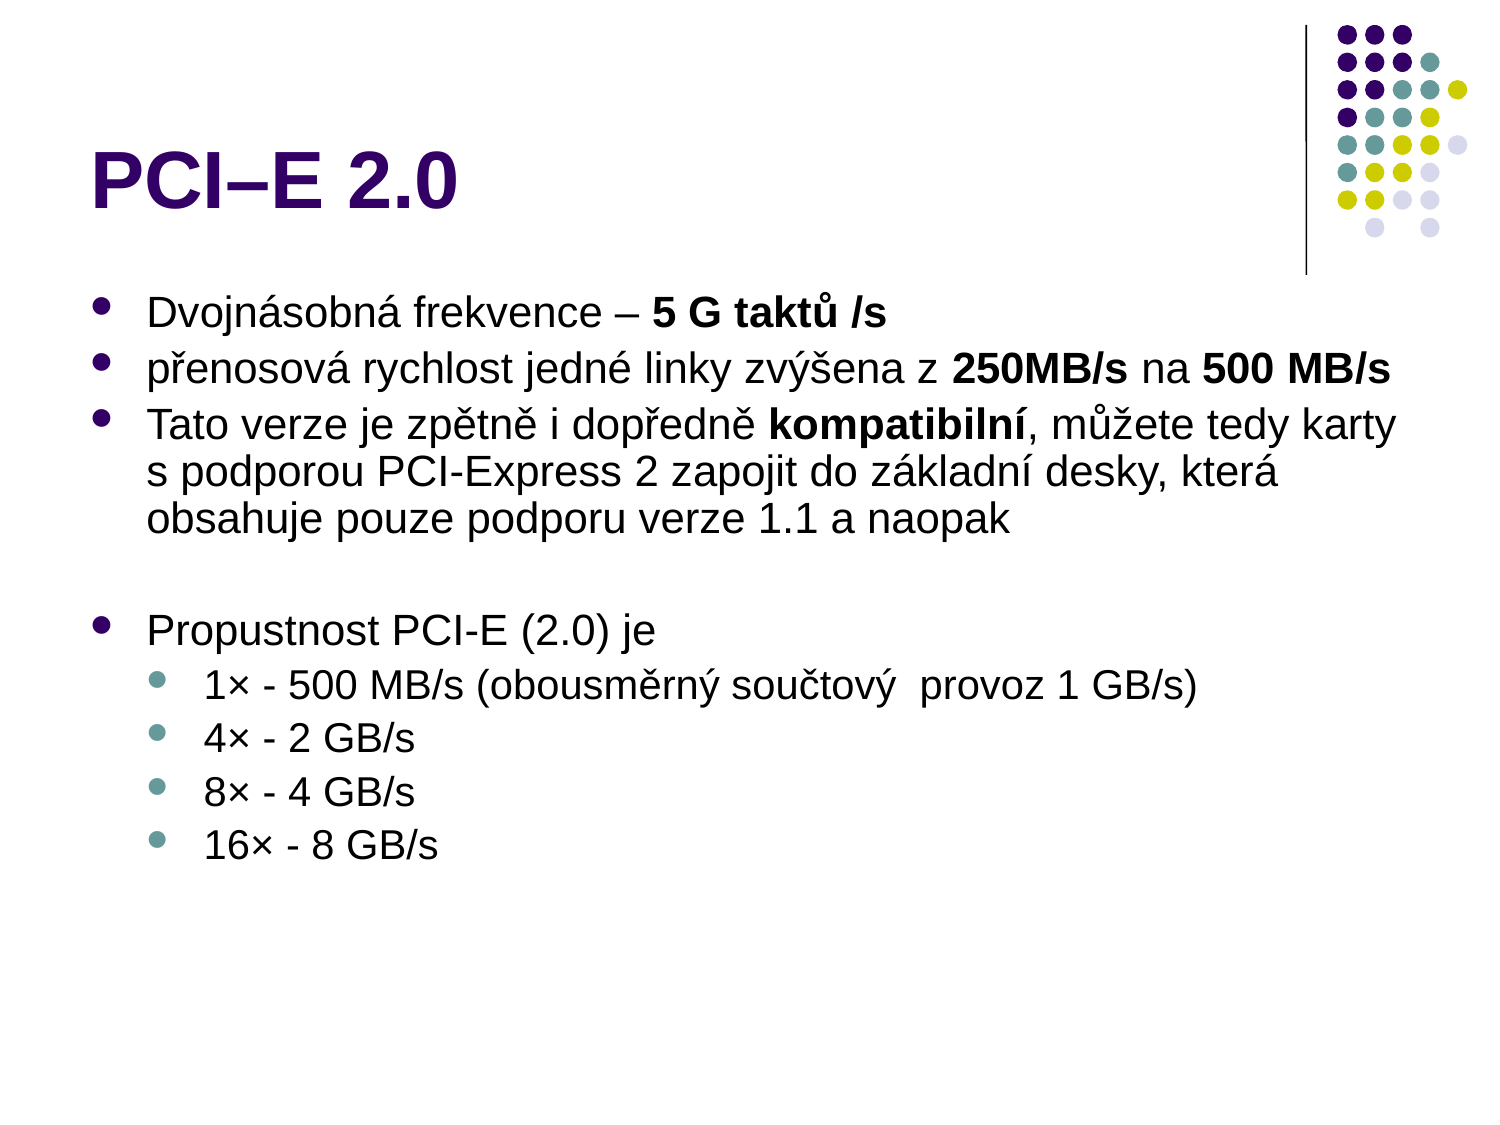

# PCI–E 2.0
Dvojnásobná frekvence – 5 G taktů /s
přenosová rychlost jedné linky zvýšena z 250MB/s na 500 MB/s
Tato verze je zpětně i dopředně kompatibilní, můžete tedy karty s podporou PCI-Express 2 zapojit do základní desky, která obsahuje pouze podporu verze 1.1 a naopak

Propustnost PCI-E (2.0) je
1× - 500 MB/s (obousměrný součtový  provoz 1 GB/s)
4× - 2 GB/s
8× - 4 GB/s
16× - 8 GB/s